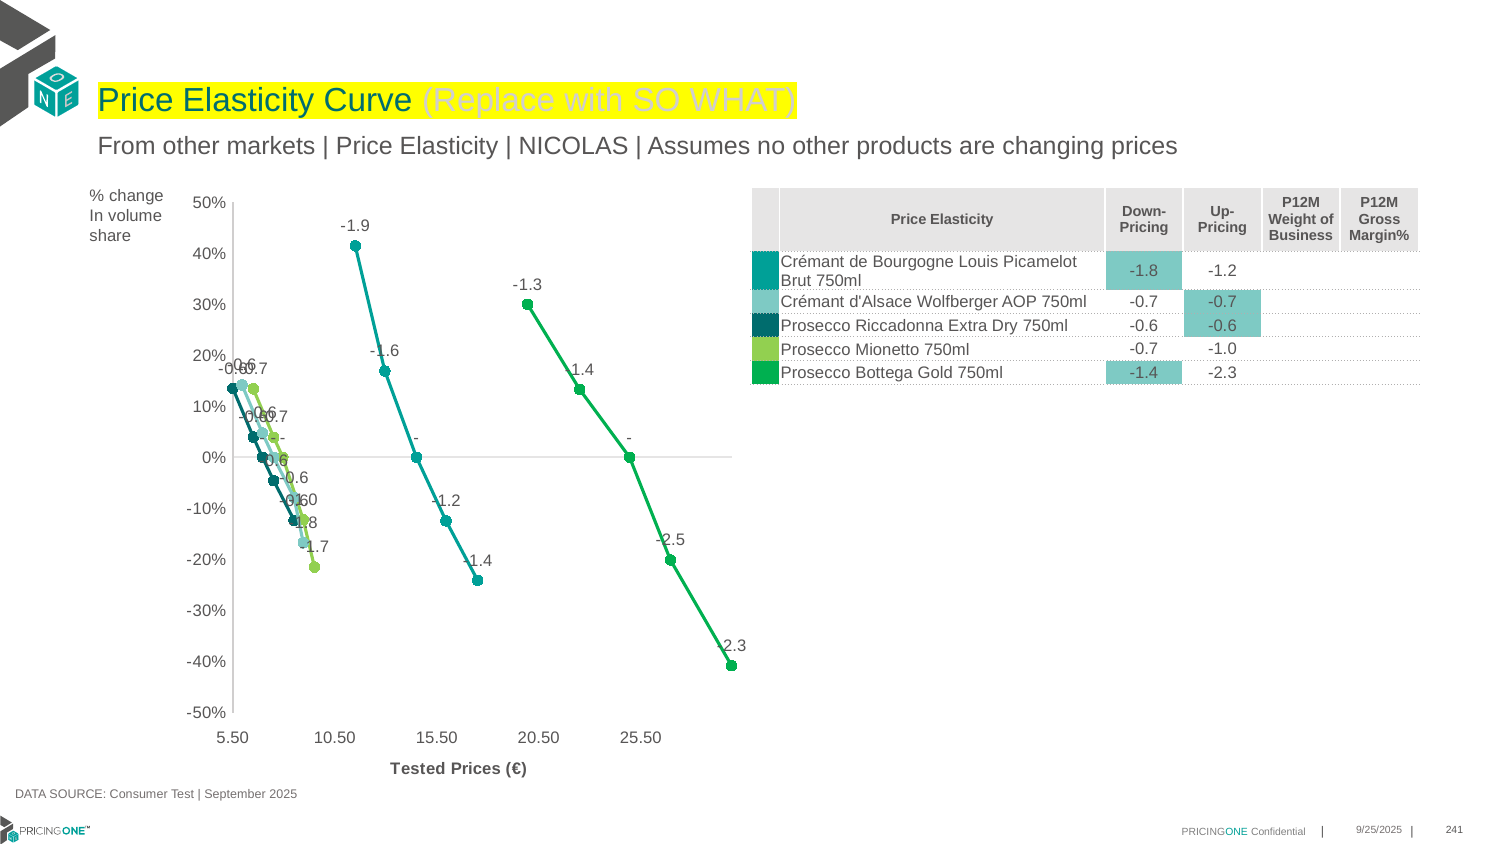

# Price Elasticity Curve (Replace with SO WHAT)
From other markets | Price Elasticity | NICOLAS | Assumes no other products are changing prices
% change In volume share
|  | Price Elasticity | Down-Pricing | Up-Pricing | P12M Weight of Business | P12M Gross Margin% |
| --- | --- | --- | --- | --- | --- |
|  | Crémant de Bourgogne Louis Picamelot Brut 750ml | -1.8 | -1.2 |  |  |
|  | Crémant d'Alsace Wolfberger AOP 750ml | -0.7 | -0.7 |  |  |
|  | Prosecco Riccadonna Extra Dry 750ml | -0.6 | -0.6 |  |  |
|  | Prosecco Mionetto 750ml | -0.7 | -1.0 |  |  |
|  | Prosecco Bottega Gold 750ml | -1.4 | -2.3 |  |  |

### Chart

| Category | Crémant de Bourgogne Louis Picamelot Brut 750ml | Crémant d'Alsace Wolfberger AOP 750ml | Prosecco Riccadonna Extra Dry 750ml | Prosecco Mionetto 750ml | Prosecco Bottega Gold 750ml |
|---|---|---|---|---|---|
DATA SOURCE: Consumer Test | September 2025

9/25/2025
241